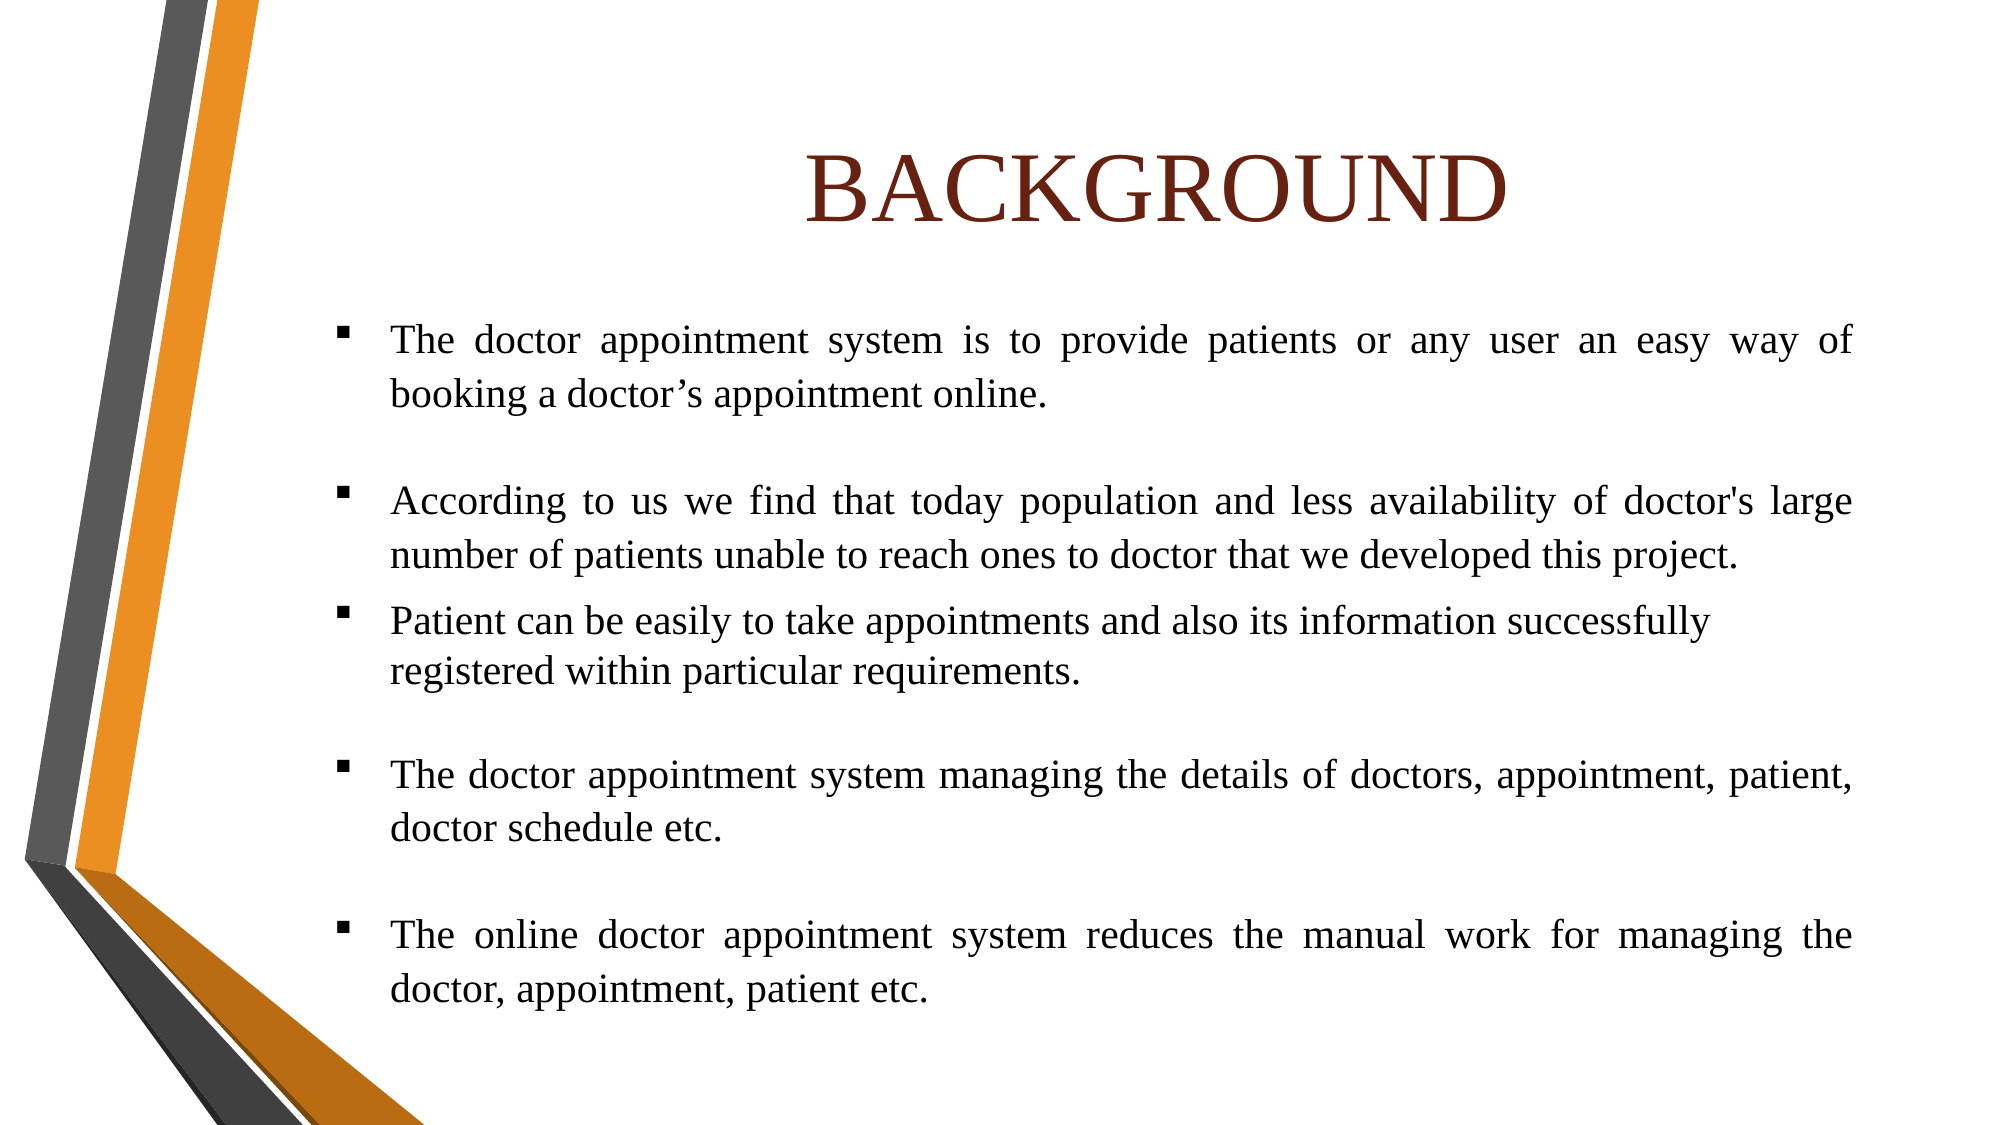

# BACKGROUND
The doctor appointment system is to provide patients or any user an easy way of booking a doctor’s appointment online.

According to us we find that today population and less availability of doctor's large number of patients unable to reach ones to doctor that we developed this project.
Patient can be easily to take appointments and also its information successfully registered within particular requirements.

The doctor appointment system managing the details of doctors, appointment, patient, doctor schedule etc.

The online doctor appointment system reduces the manual work for managing the doctor, appointment, patient etc.